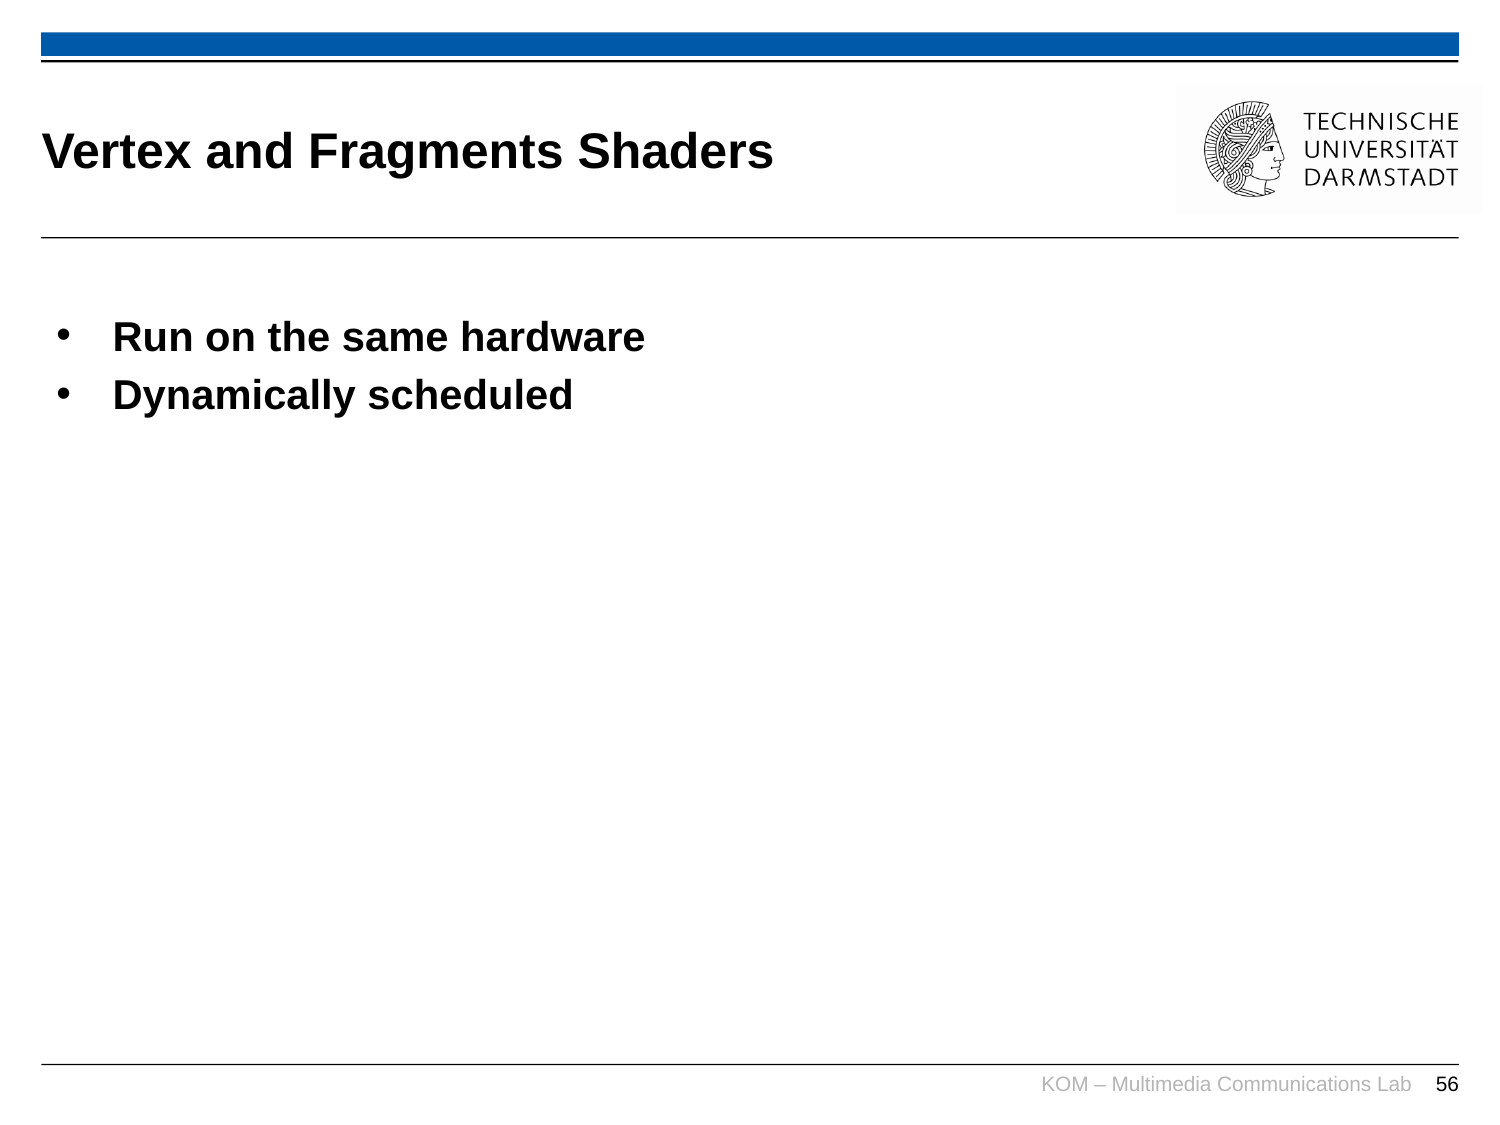

# Vertex and Fragments Shaders

Run on the same hardware
Dynamically scheduled